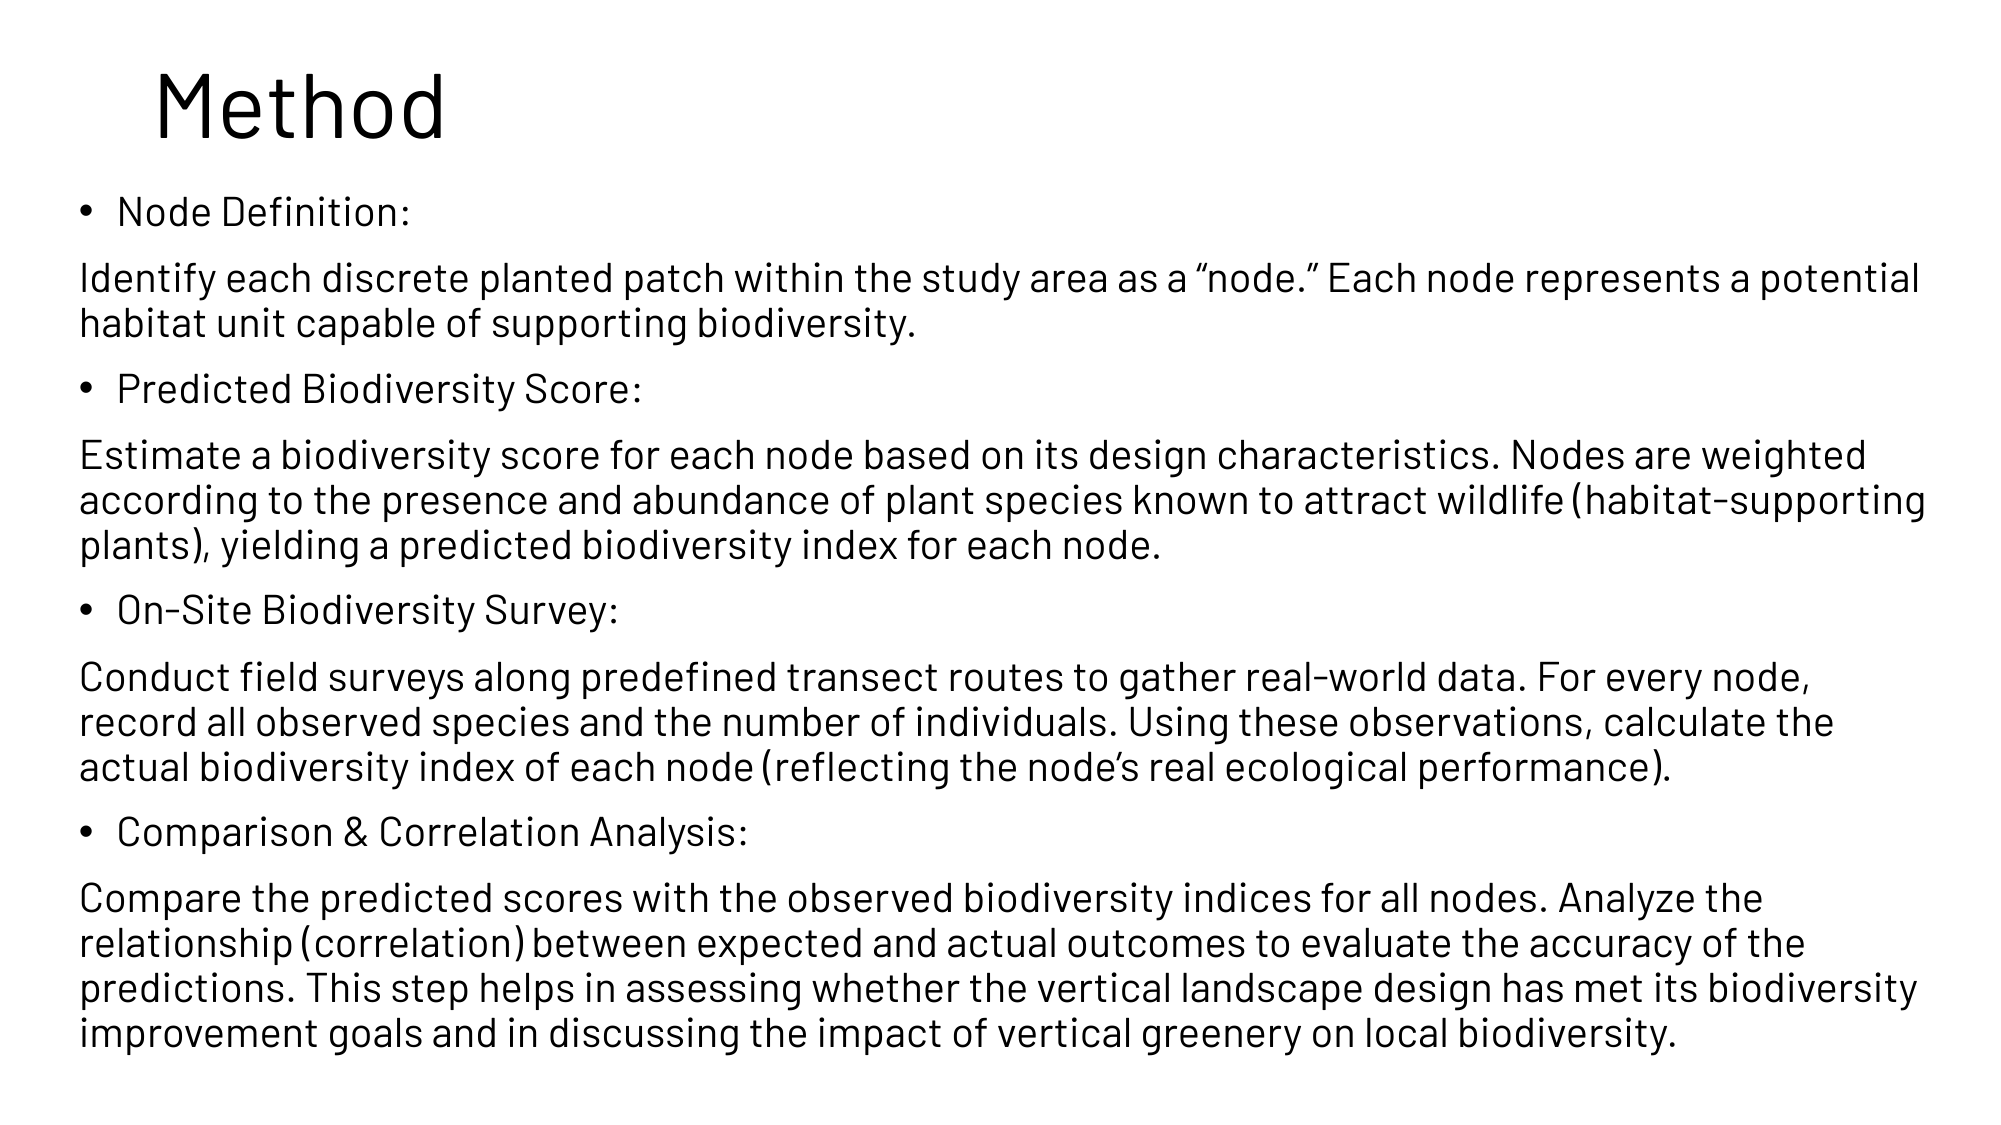

# Method
Node Definition:
Identify each discrete planted patch within the study area as a “node.” Each node represents a potential habitat unit capable of supporting biodiversity.
Predicted Biodiversity Score:
Estimate a biodiversity score for each node based on its design characteristics. Nodes are weighted according to the presence and abundance of plant species known to attract wildlife (habitat-supporting plants), yielding a predicted biodiversity index for each node.
On-Site Biodiversity Survey:
Conduct field surveys along predefined transect routes to gather real-world data. For every node, record all observed species and the number of individuals. Using these observations, calculate the actual biodiversity index of each node (reflecting the node’s real ecological performance).
Comparison & Correlation Analysis:
Compare the predicted scores with the observed biodiversity indices for all nodes. Analyze the relationship (correlation) between expected and actual outcomes to evaluate the accuracy of the predictions. This step helps in assessing whether the vertical landscape design has met its biodiversity improvement goals and in discussing the impact of vertical greenery on local biodiversity.